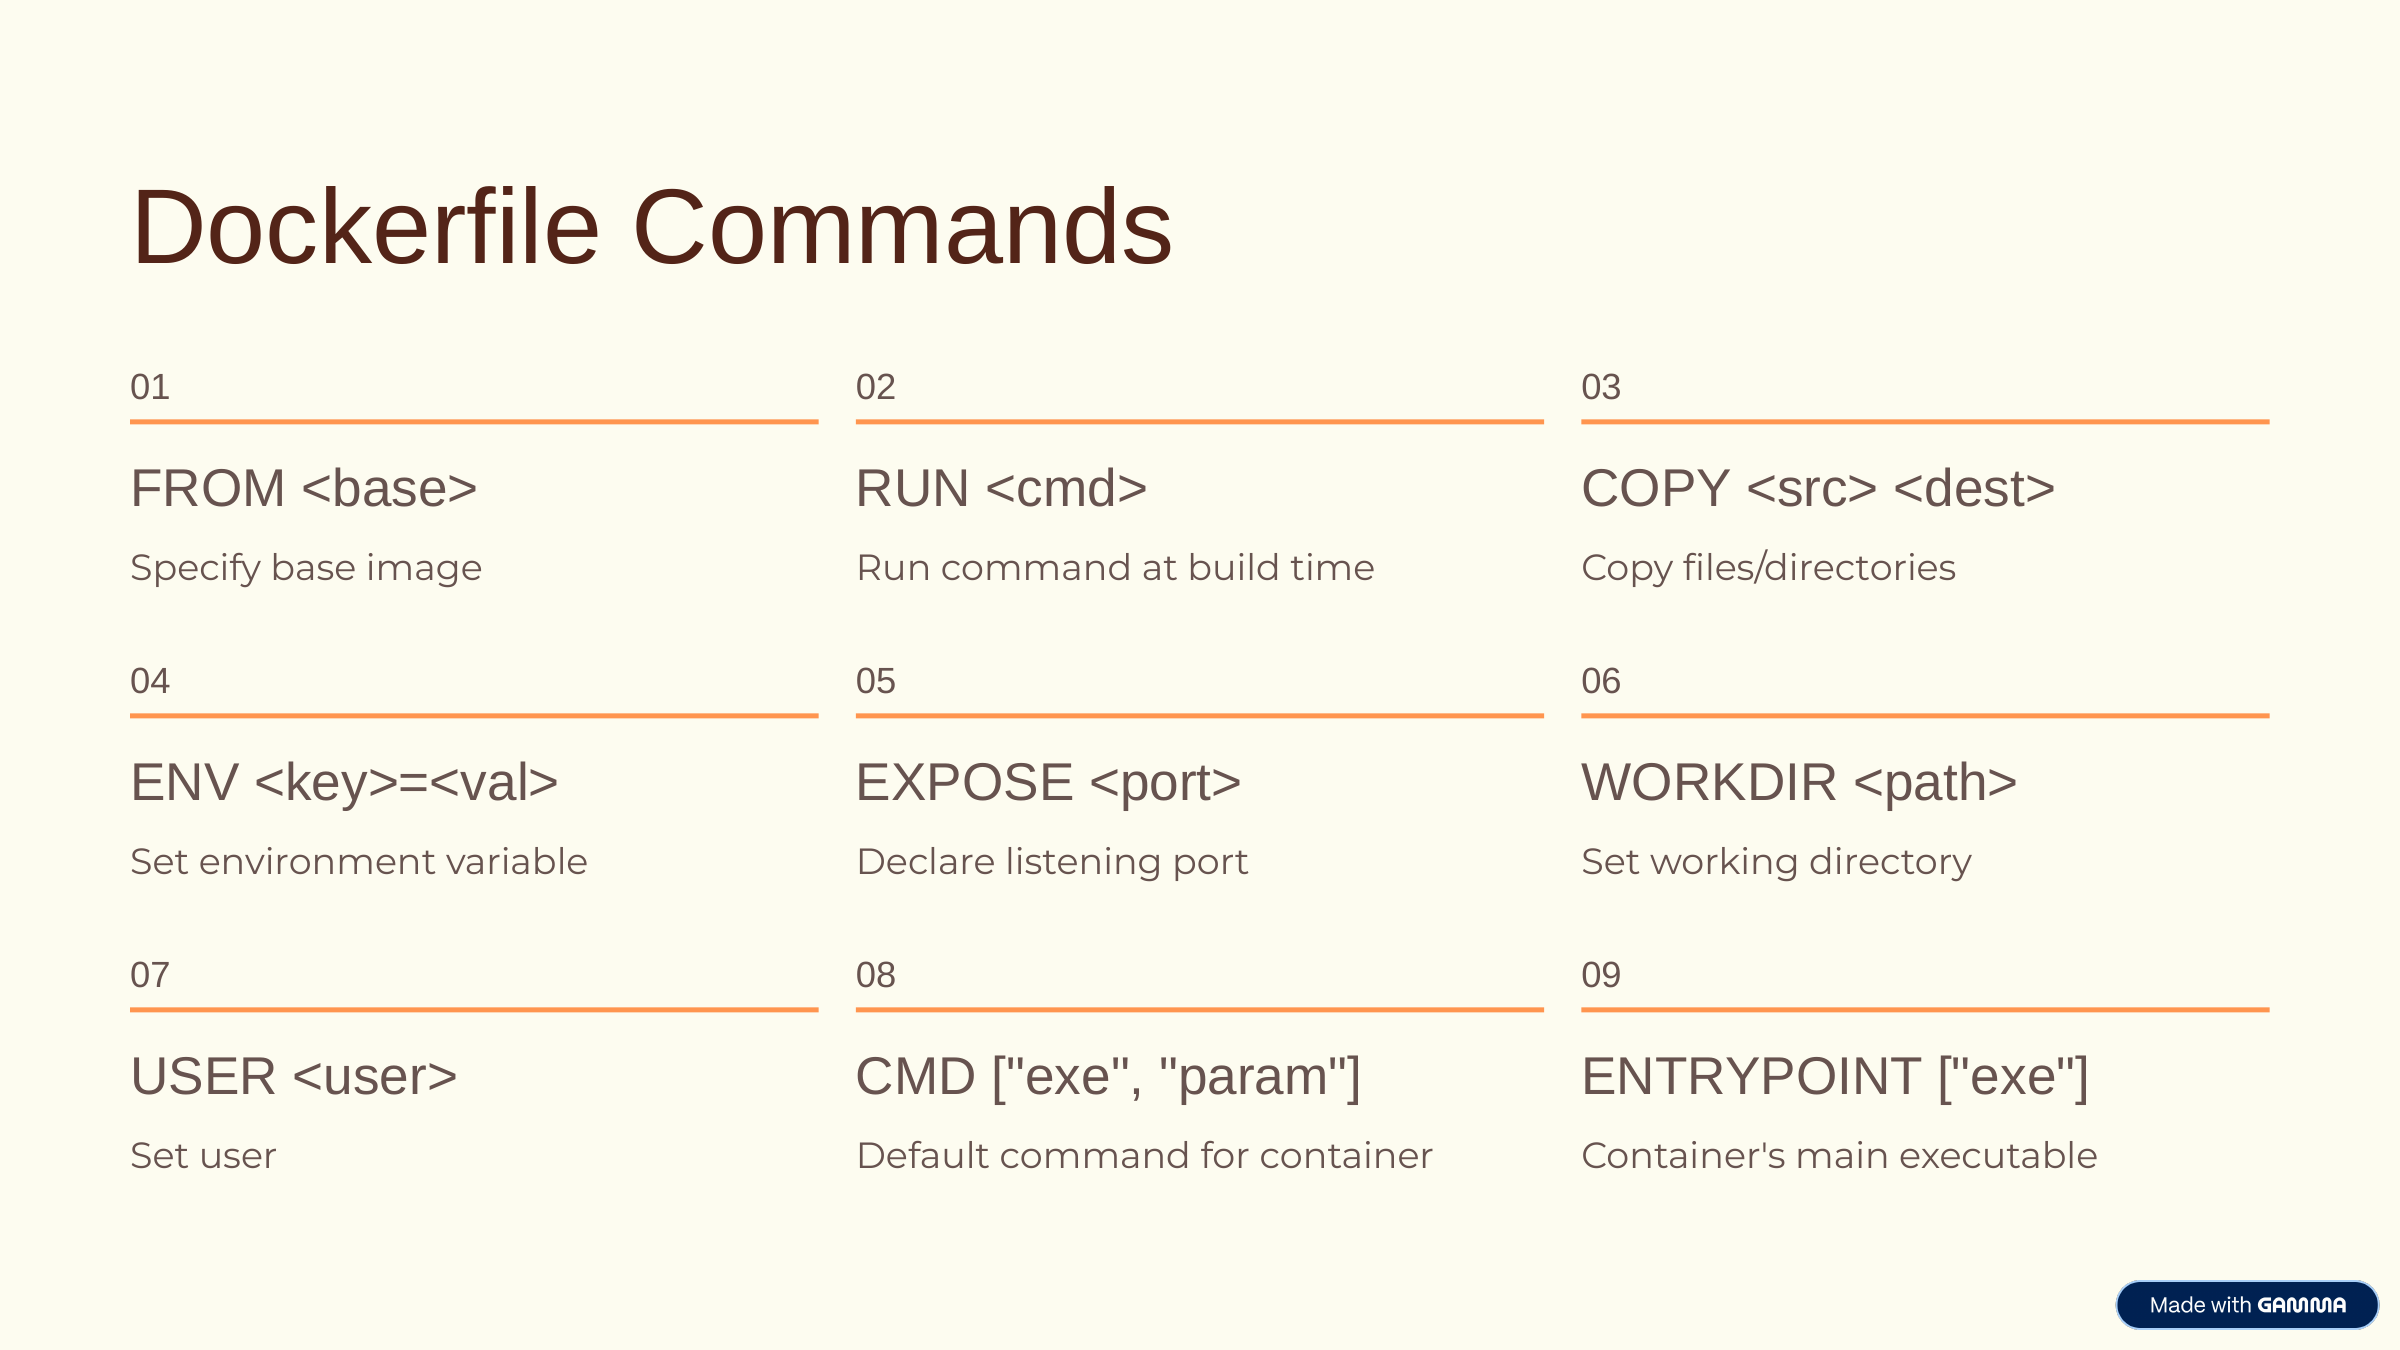

Dockerfile Commands
01
02
03

FROM <base>
RUN <cmd>
COPY <src> <dest>
Specify base image
Run command at build time
Copy files/directories
04
05
06

ENV <key>=<val>
EXPOSE <port>
WORKDIR <path>
Set environment variable
Declare listening port
Set working directory
07
08
09

USER <user>
CMD ["exe", "param"]
ENTRYPOINT ["exe"]
Set user
Default command for container
Container's main executable